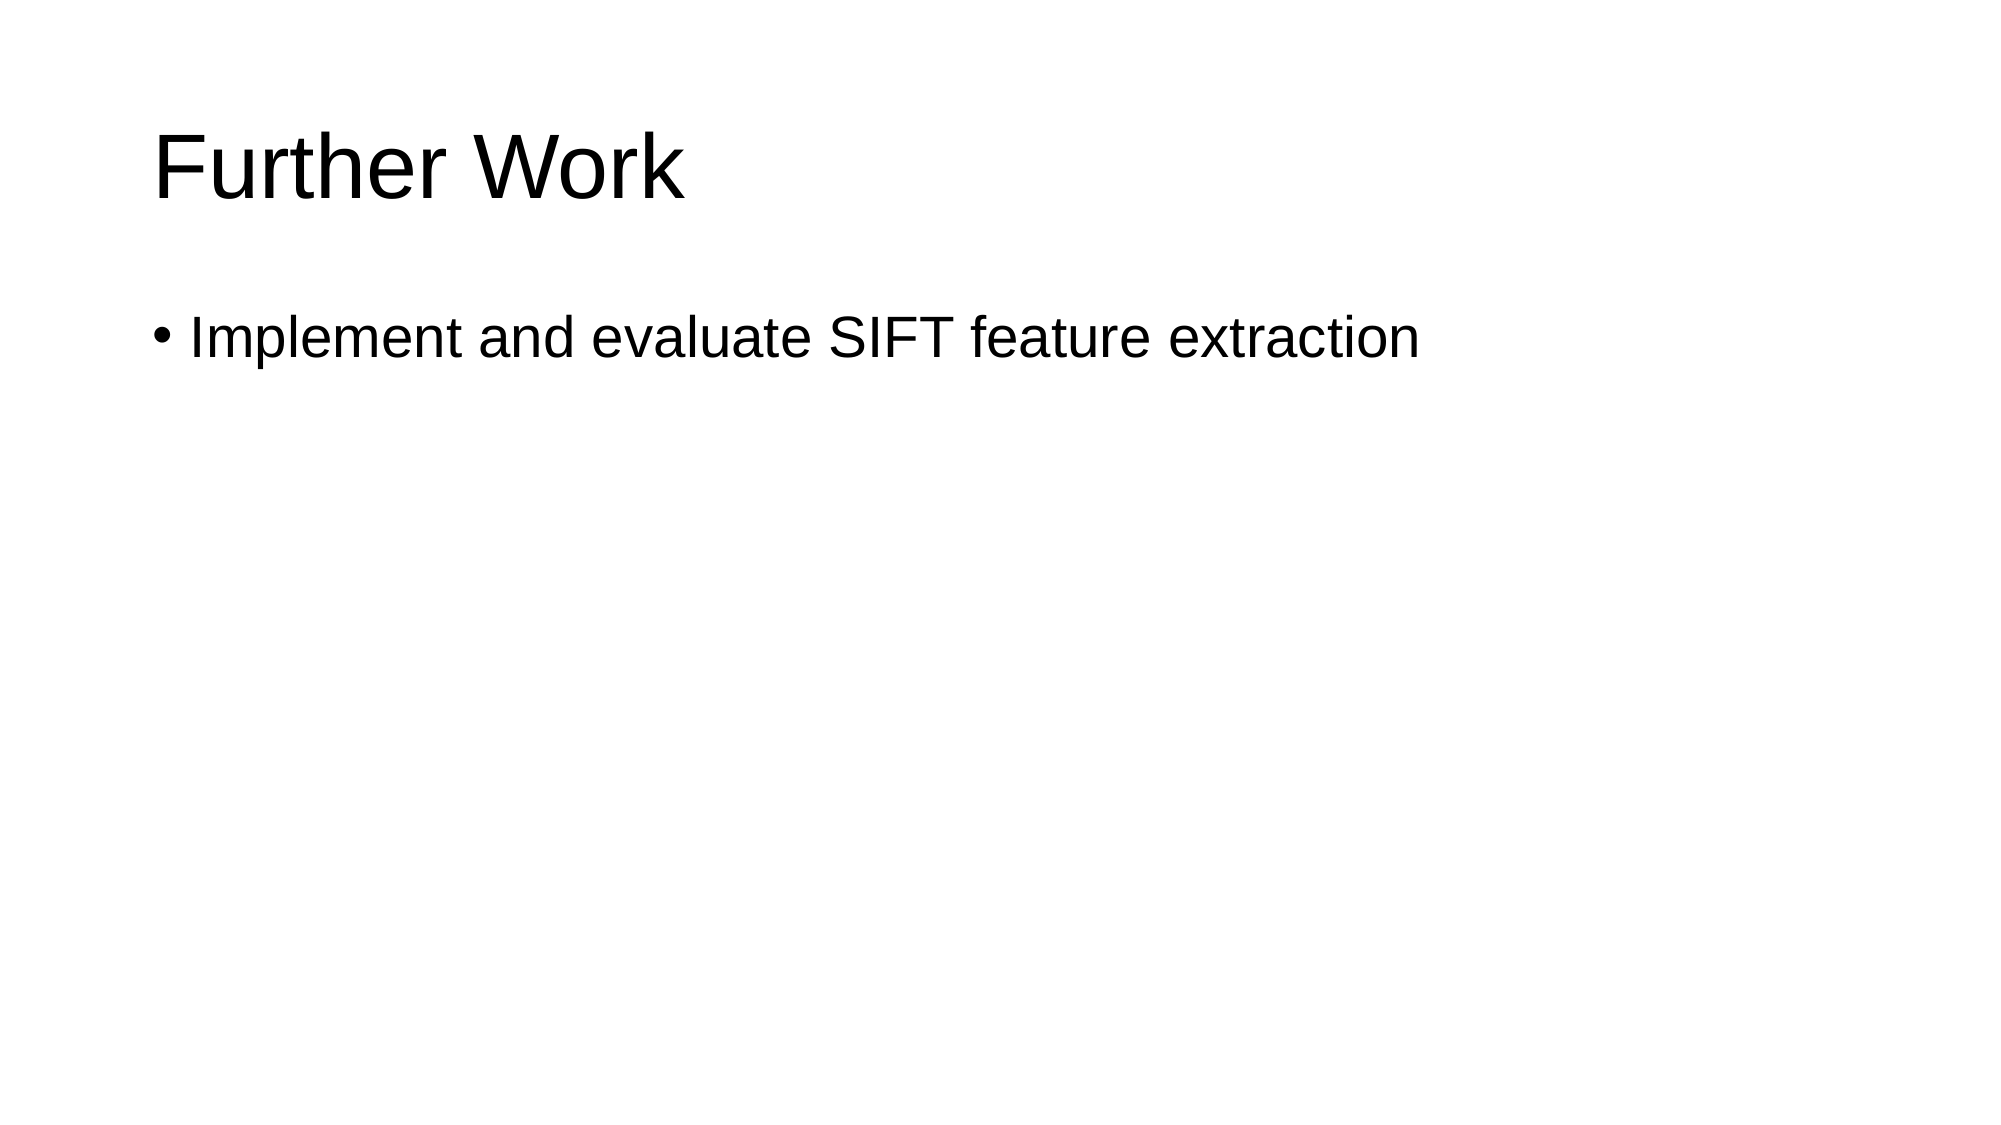

# Further Work
Implement and evaluate SIFT feature extraction